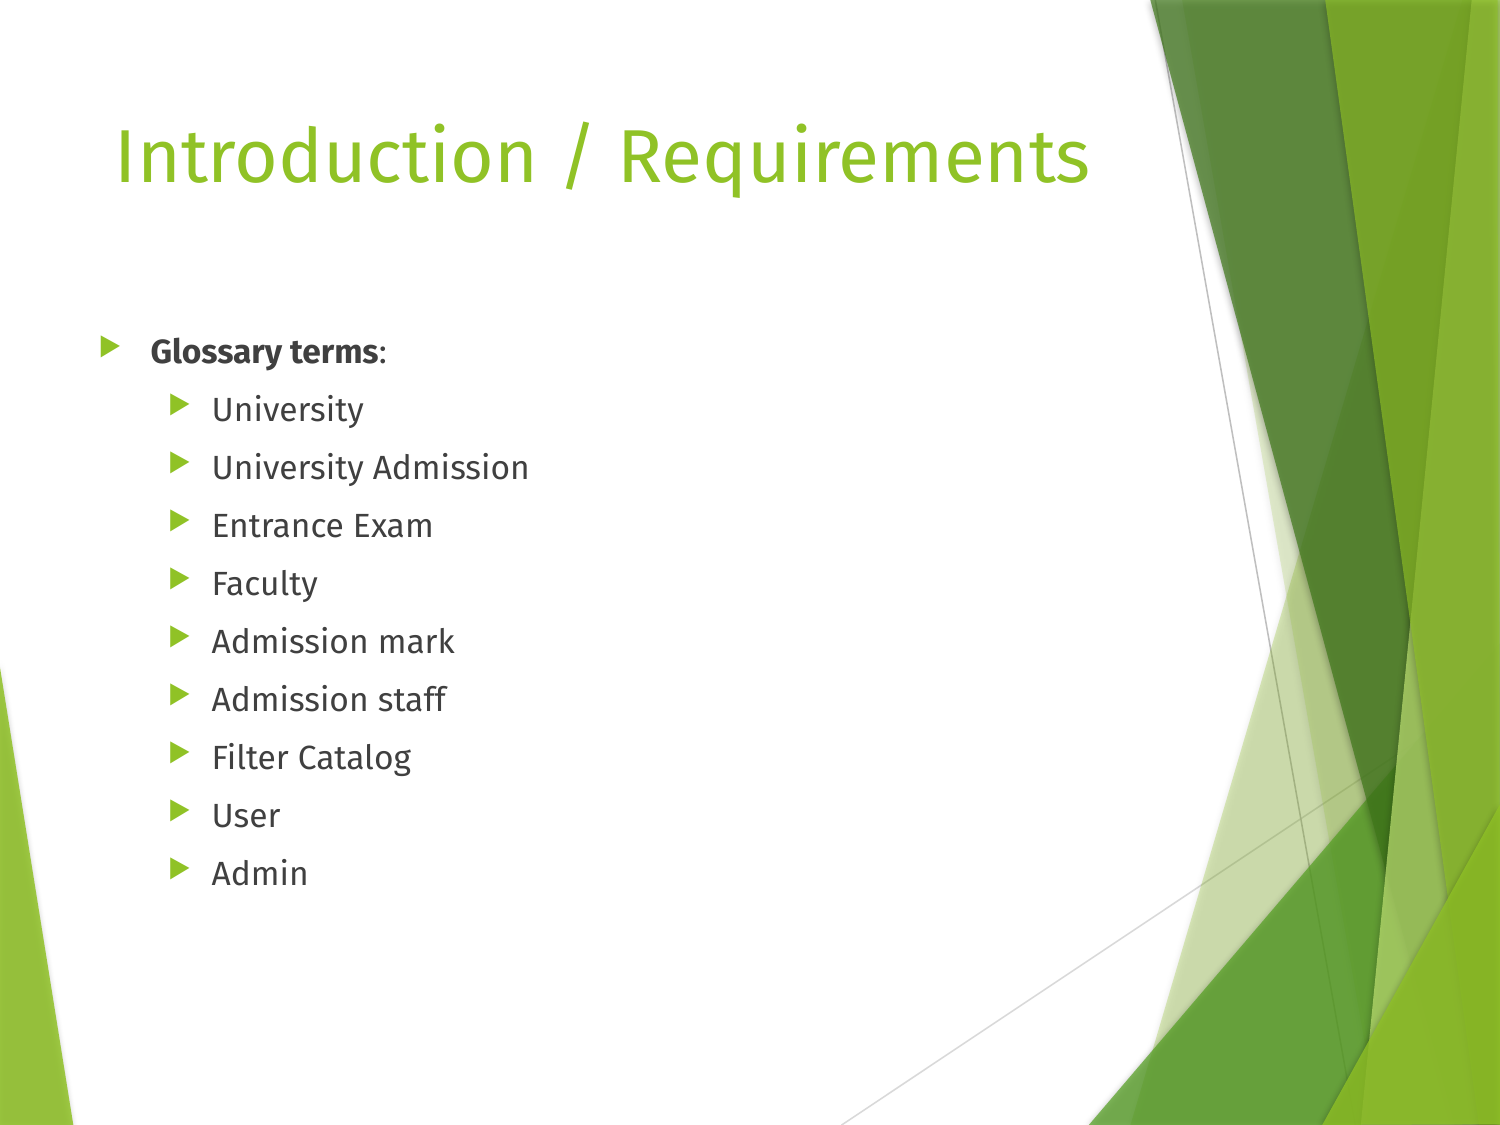

# Introduction / Requirements
Glossary terms:
University
University Admission
Entrance Exam
Faculty
Admission mark
Admission staff
Filter Catalog
User
Admin